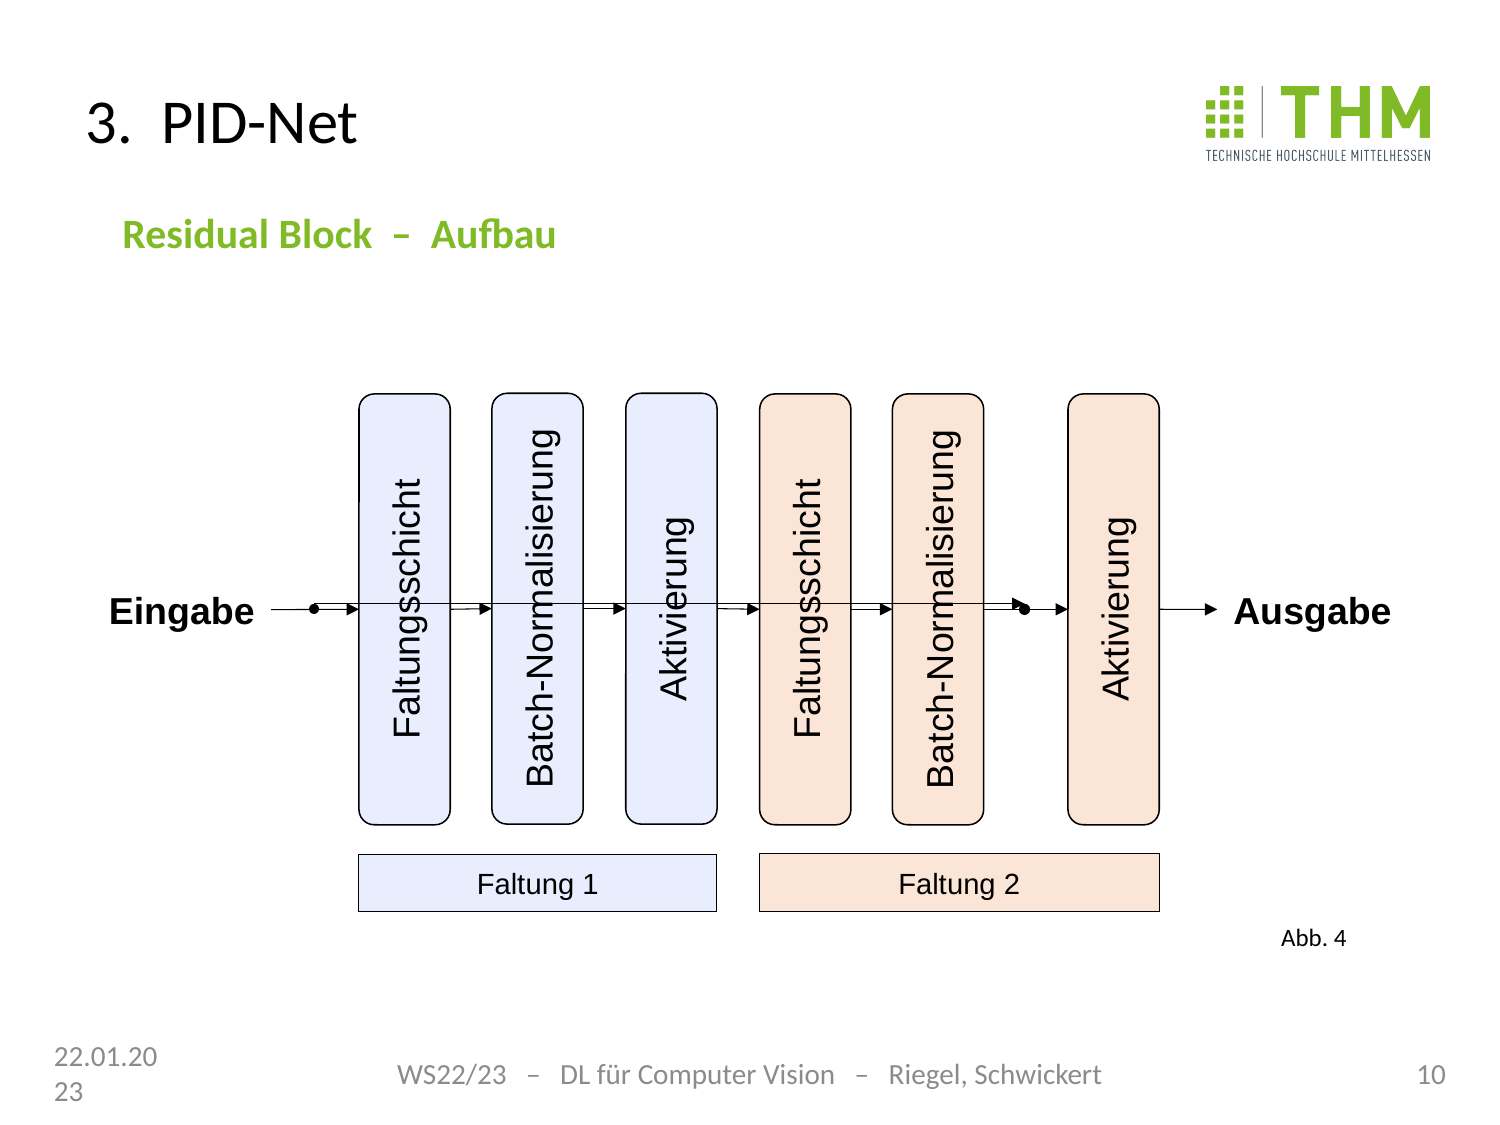

# 3.  PID-Net
Residual Block  –  Aufbau
Batch-Normalisierung
Aktivierung
Aktivierung
Faltungsschicht
Batch-Normalisierung
Faltungsschicht
Eingabe
Ausgabe

Faltung 2
Faltung 1
Abb. 4
22.01.2023
WS22/23   –   DL für Computer Vision   –   Riegel, Schwickert
10